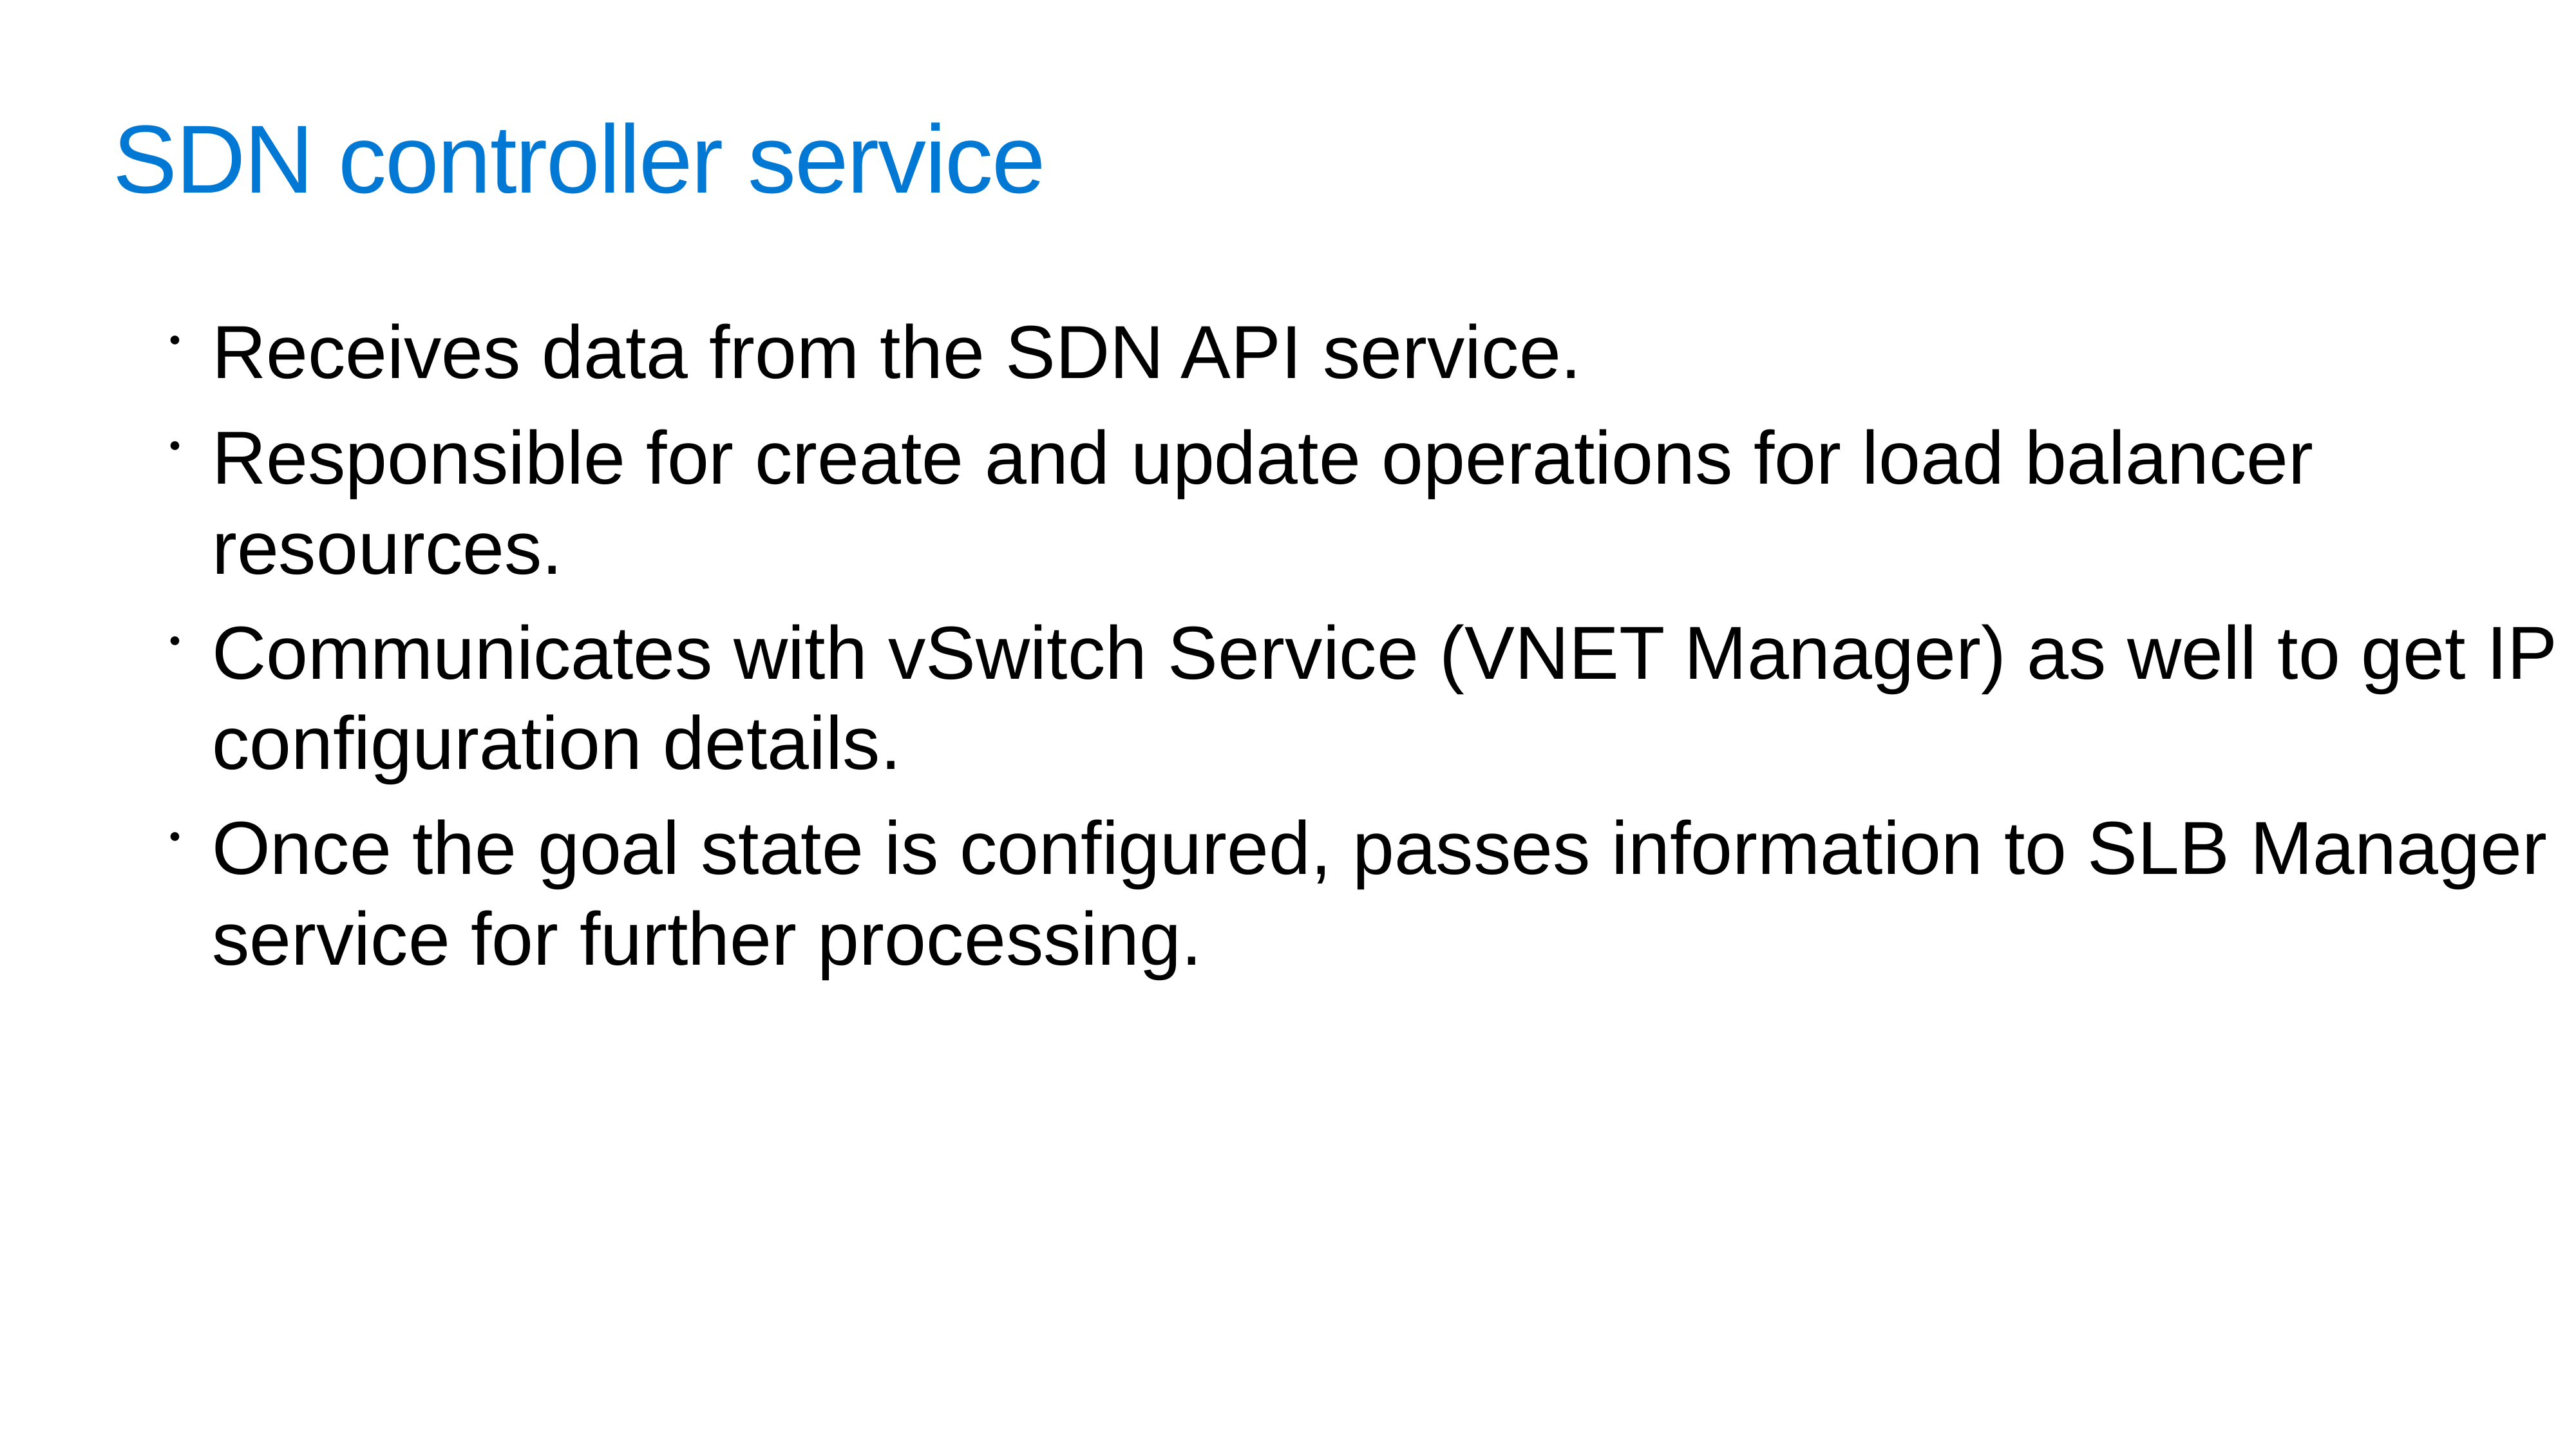

SDN controller service
Receives data from the SDN API service.
Responsible for create and update operations for load balancer resources.
Communicates with vSwitch Service (VNET Manager) as well to get IP configuration details.
Once the goal state is configured, passes information to SLB Manager service for further processing.